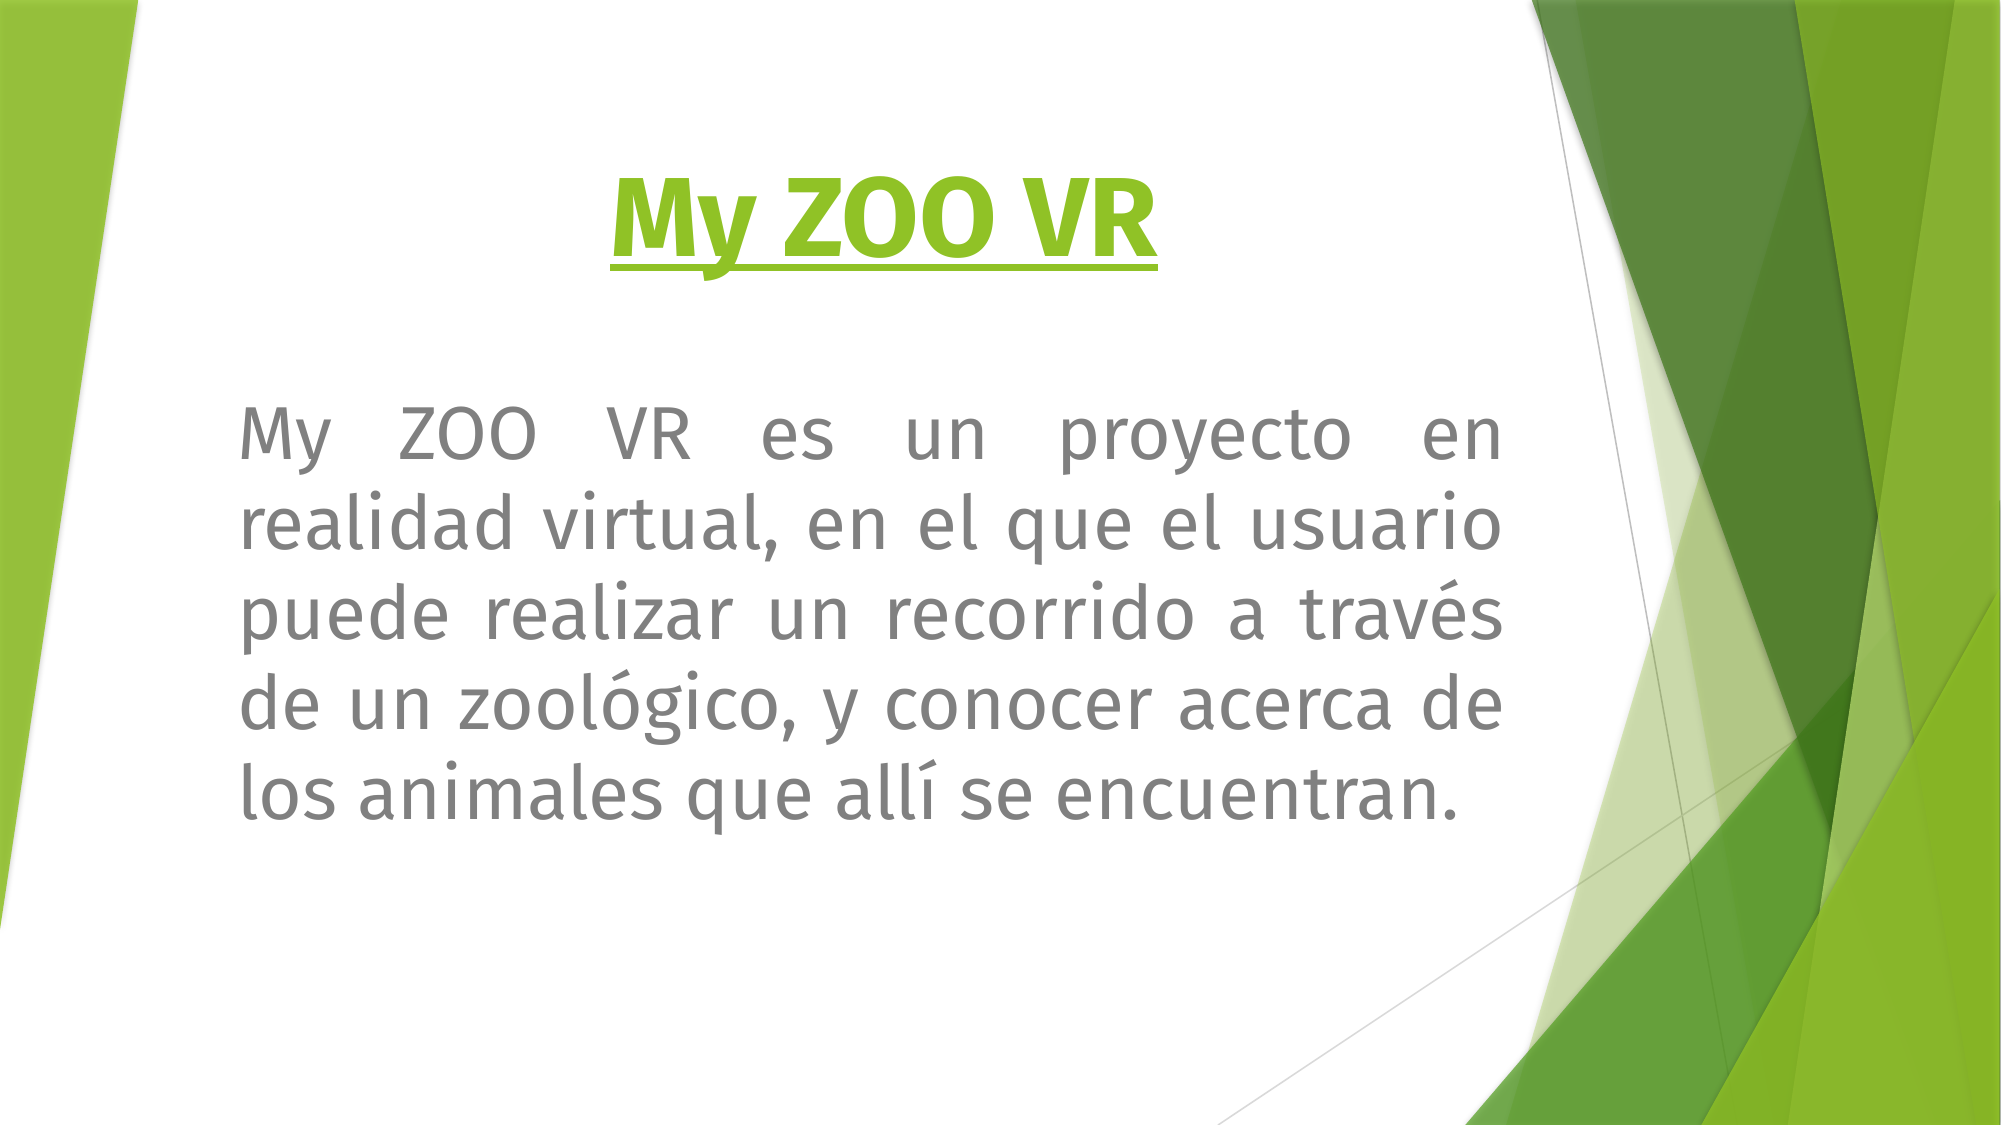

# My ZOO VR
My ZOO VR es un proyecto en realidad virtual, en el que el usuario puede realizar un recorrido a través de un zoológico, y conocer acerca de los animales que allí se encuentran.